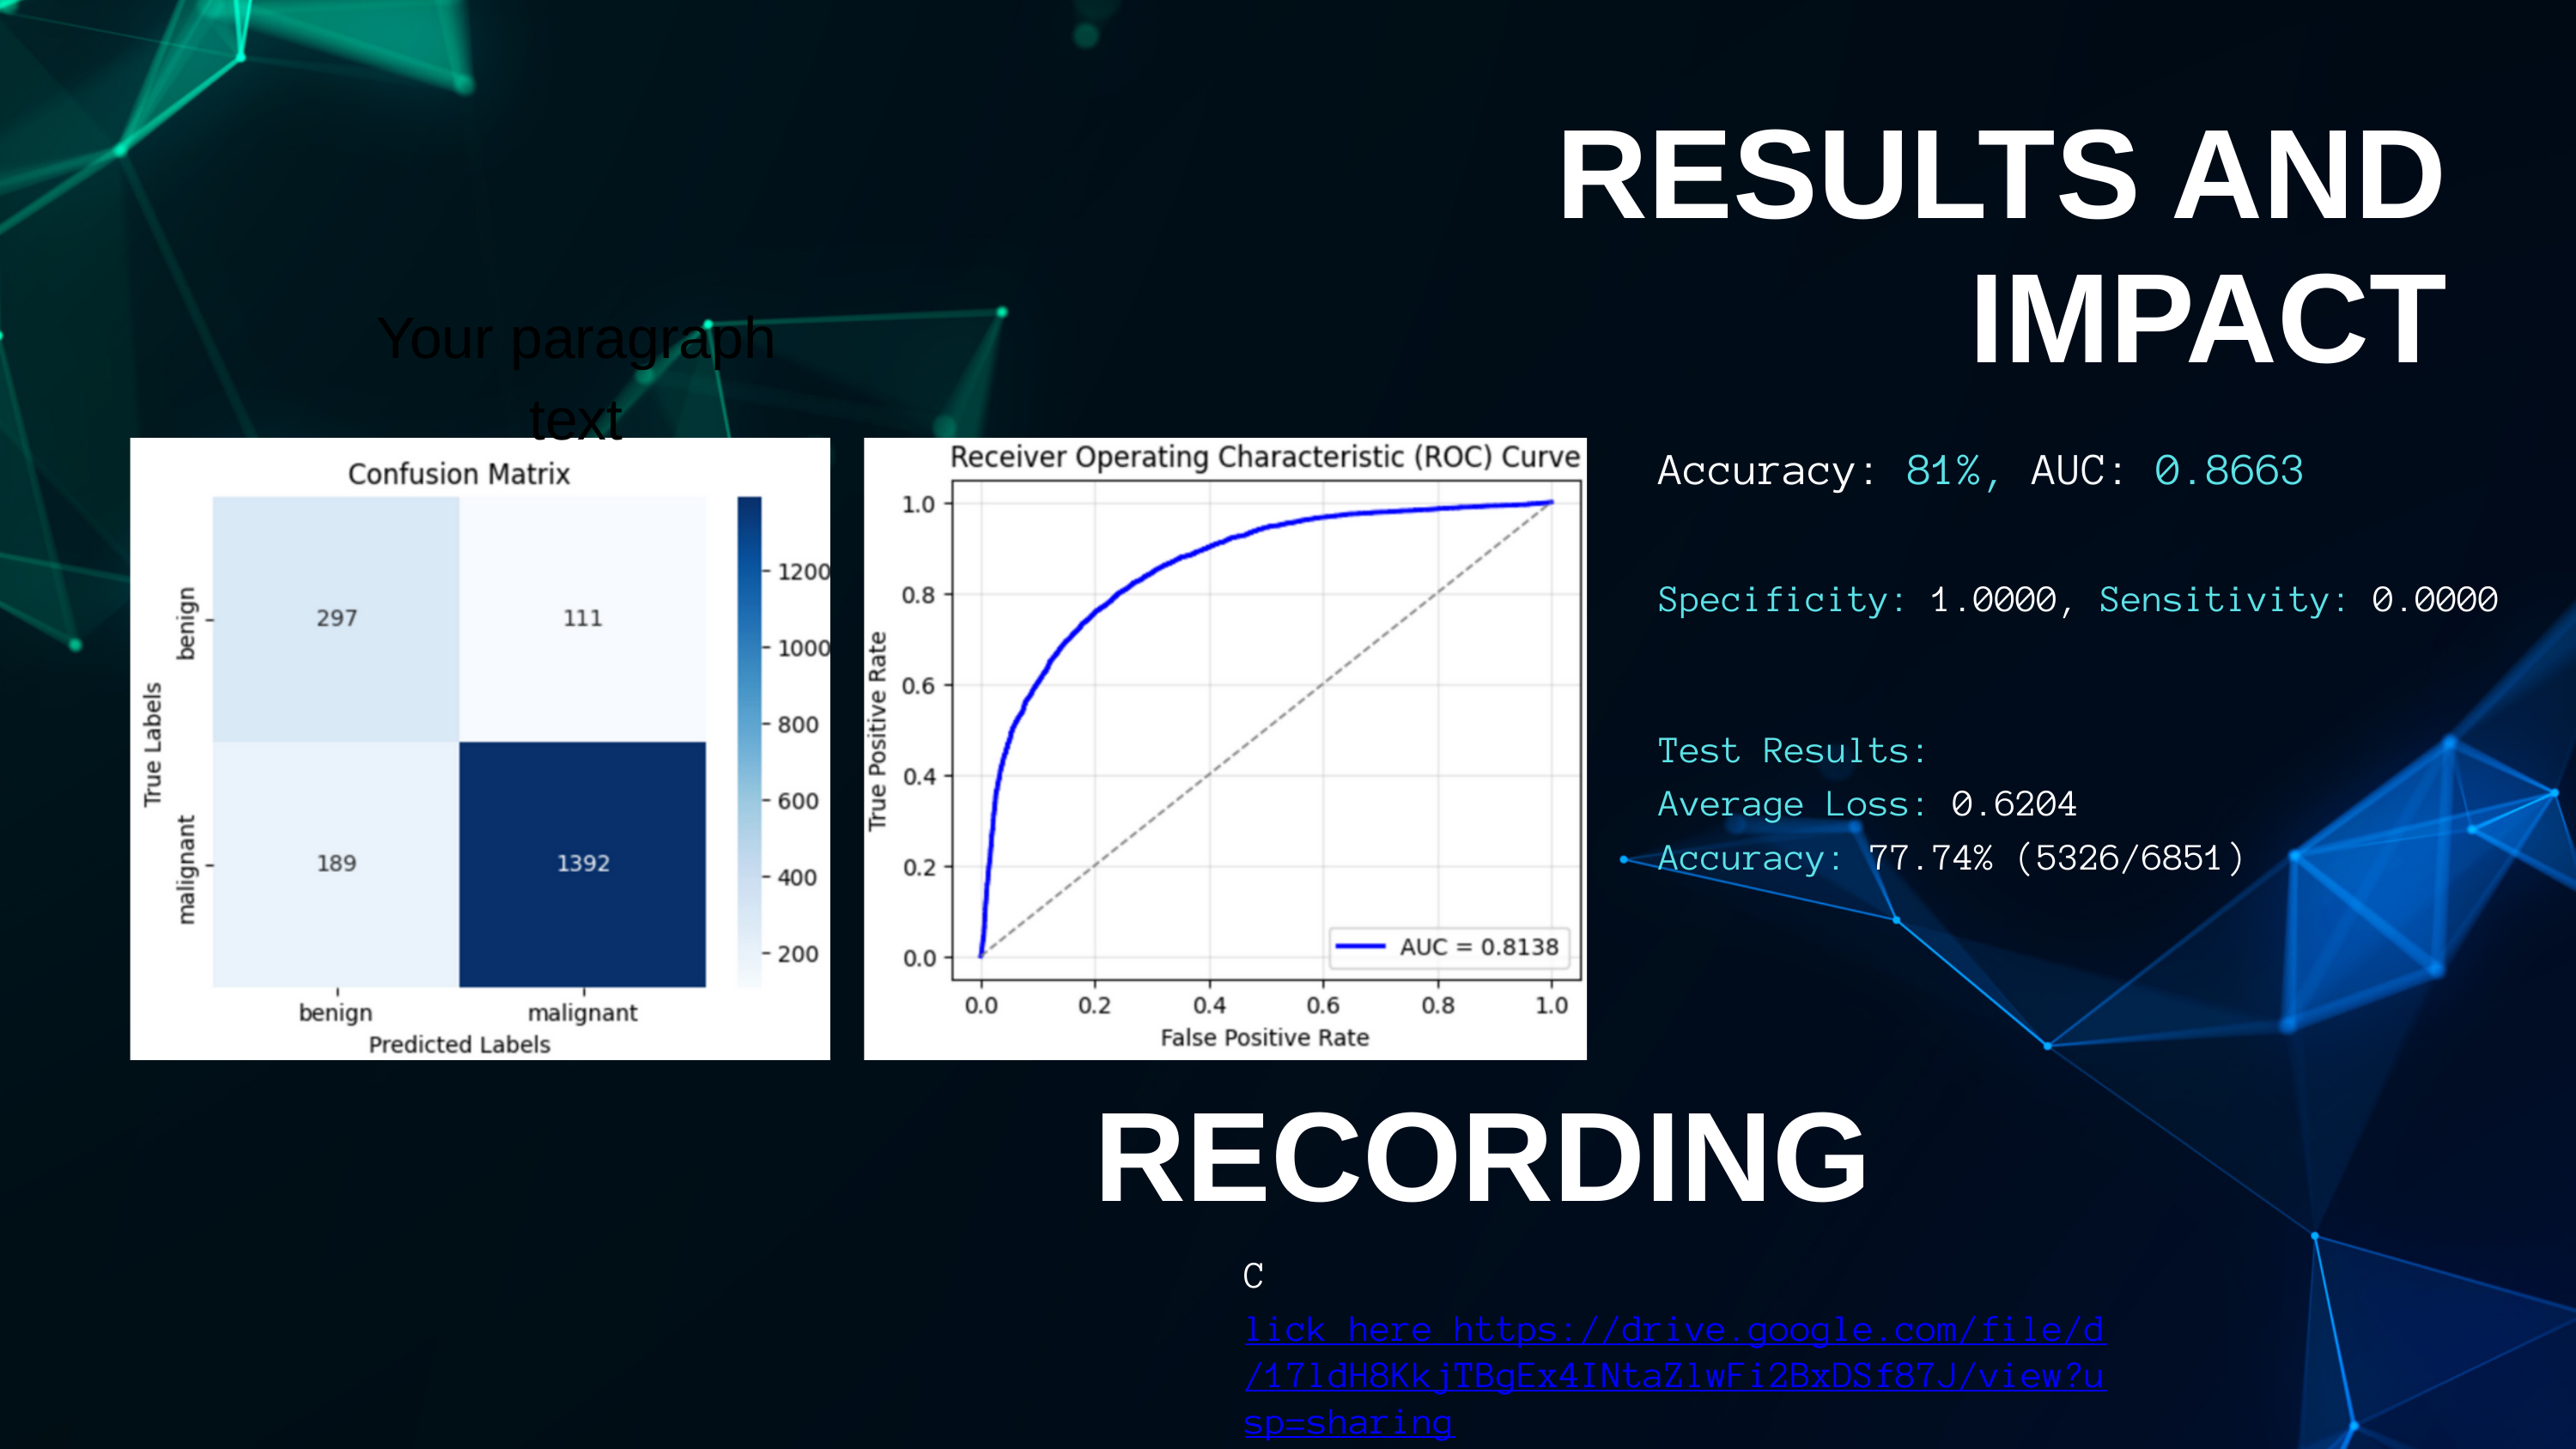

RESULTS AND IMPACT
Your paragraph text
Accuracy: 81%, AUC: 0.8663

Specificity: 1.0000, Sensitivity: 0.0000

Test Results:
Average Loss: 0.6204
Accuracy: 77.74% (5326/6851)

RECORDING
Click here https://drive.google.com/file/d/17ldH8KkjTBgEx4INtaZlwFi2BxDSf87J/view?usp=sharing